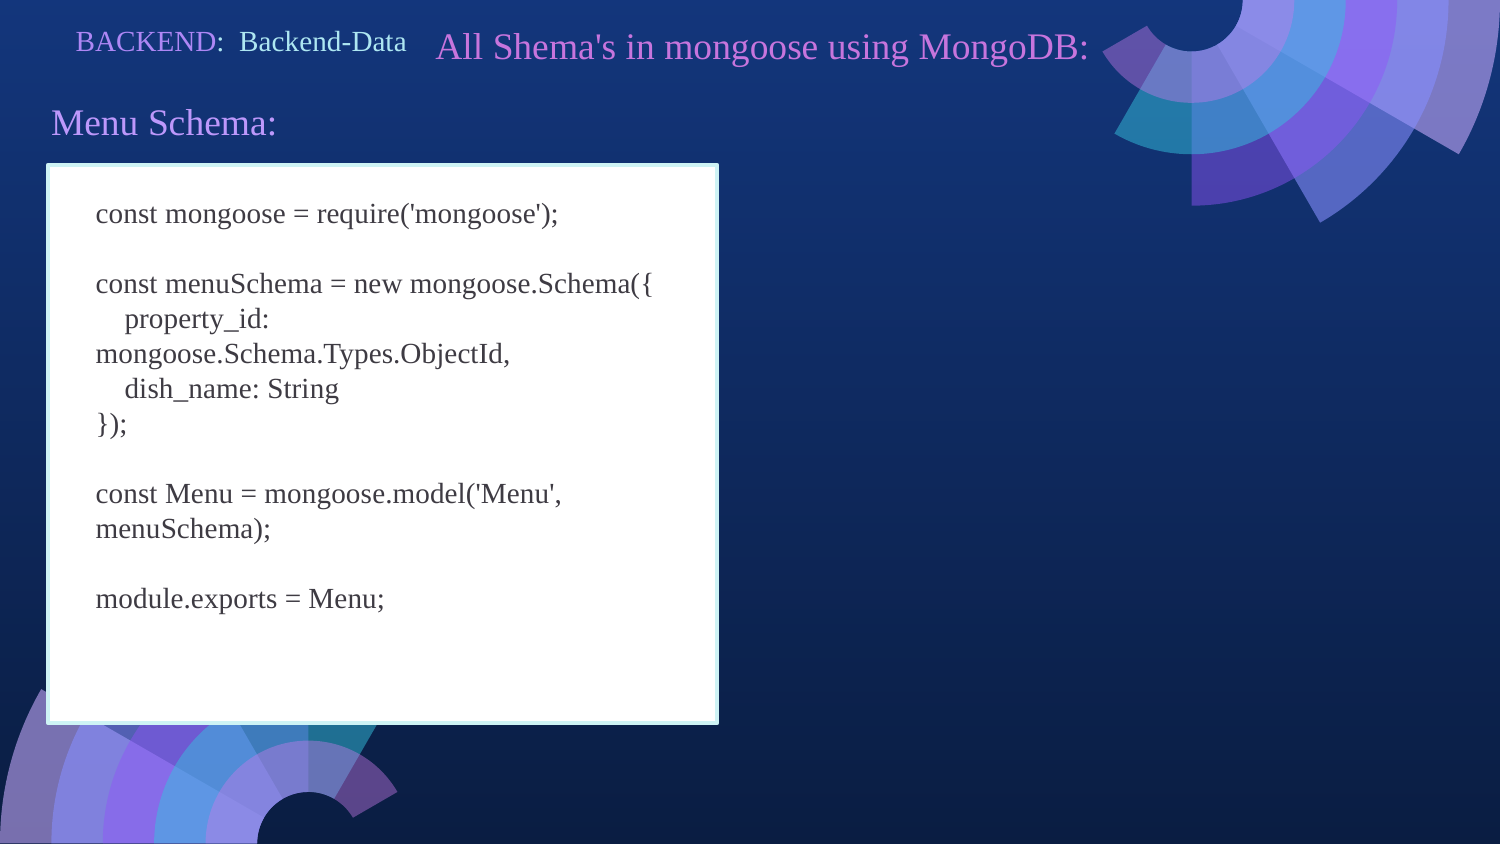

BACKEND:  Backend-Data
All Shema's in mongoose using MongoDB:
Menu Schema:

const mongoose = require('mongoose');

const menuSchema = new mongoose.Schema({
    property_id: mongoose.Schema.Types.ObjectId,
    dish_name: String
});

const Menu = mongoose.model('Menu', menuSchema);

module.exports = Menu;